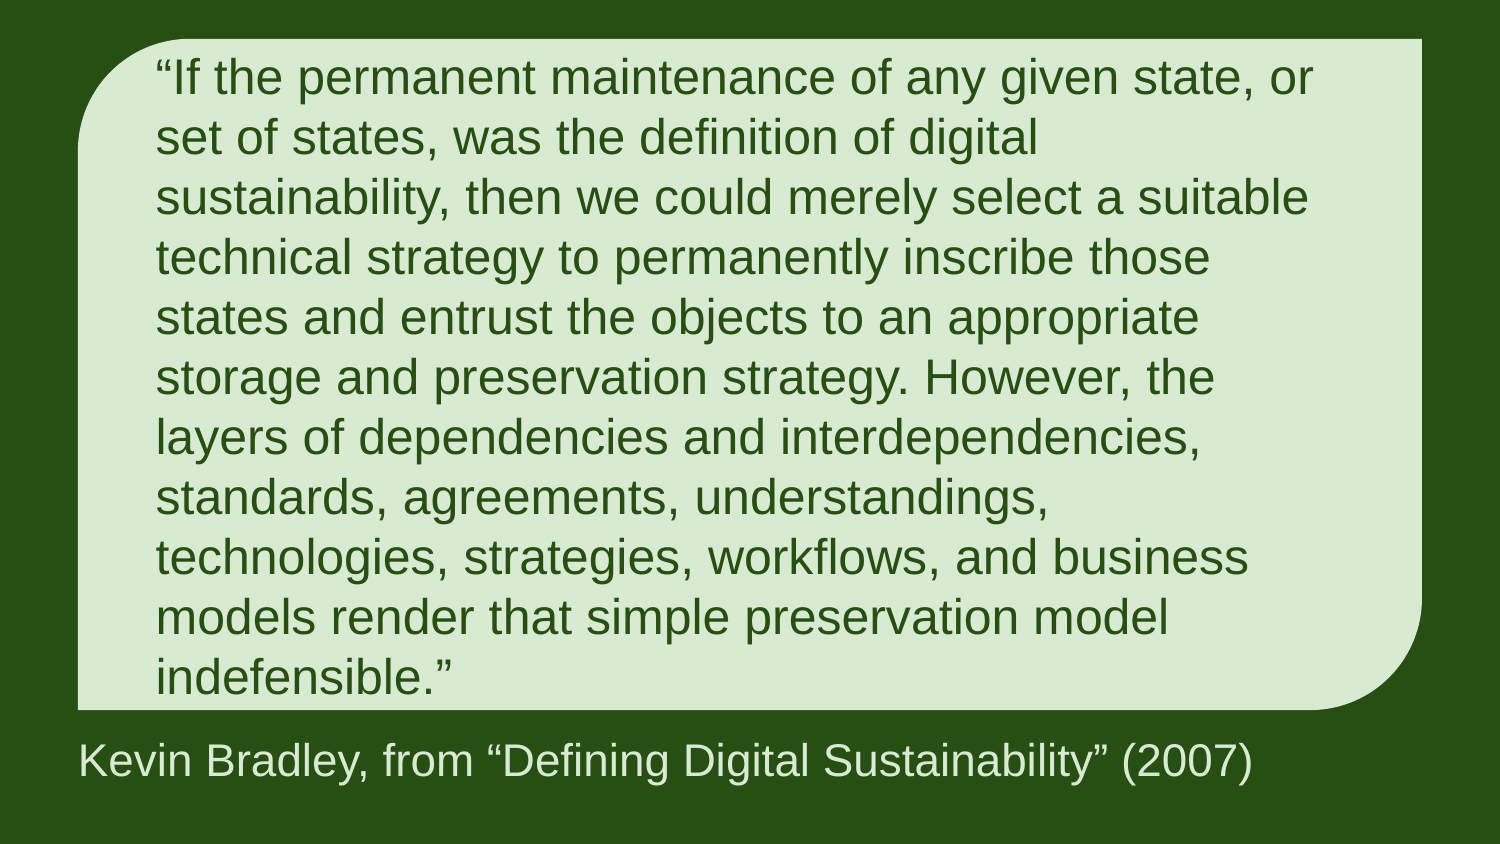

“If the permanent maintenance of any given state, or set of states, was the definition of digital sustainability, then we could merely select a suitable technical strategy to permanently inscribe those states and entrust the objects to an appropriate storage and preservation strategy. However, the layers of dependencies and interdependencies, standards, agreements, understandings, technologies, strategies, workflows, and business models render that simple preservation model indefensible.”
Kevin Bradley, from “Defining Digital Sustainability” (2007)